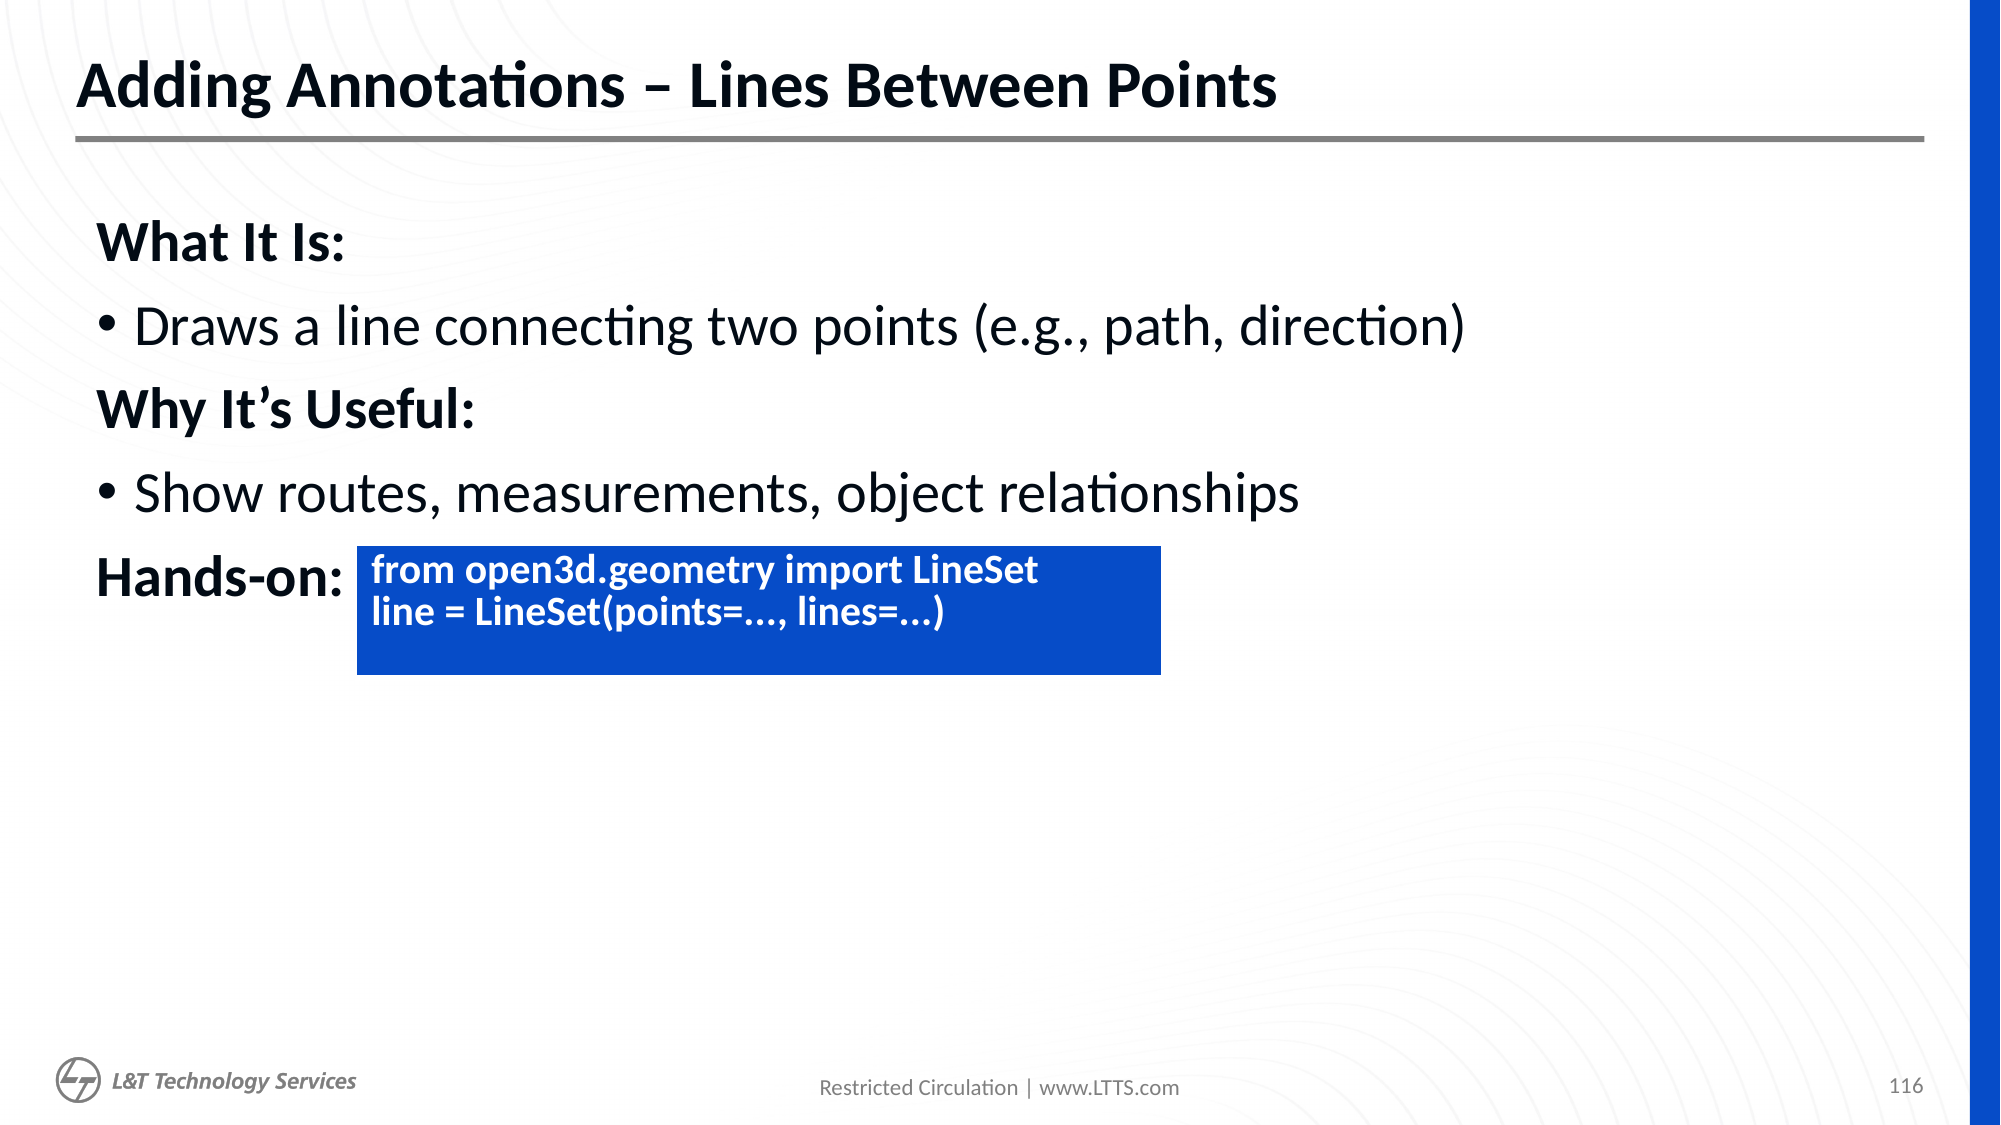

# Adding Annotations – Lines Between Points
What It Is:
Draws a line connecting two points (e.g., path, direction)
Why It’s Useful:
Show routes, measurements, object relationships
Hands-on:

| from open3d.geometry import LineSet line = LineSet(points=..., lines=...) |
| --- |